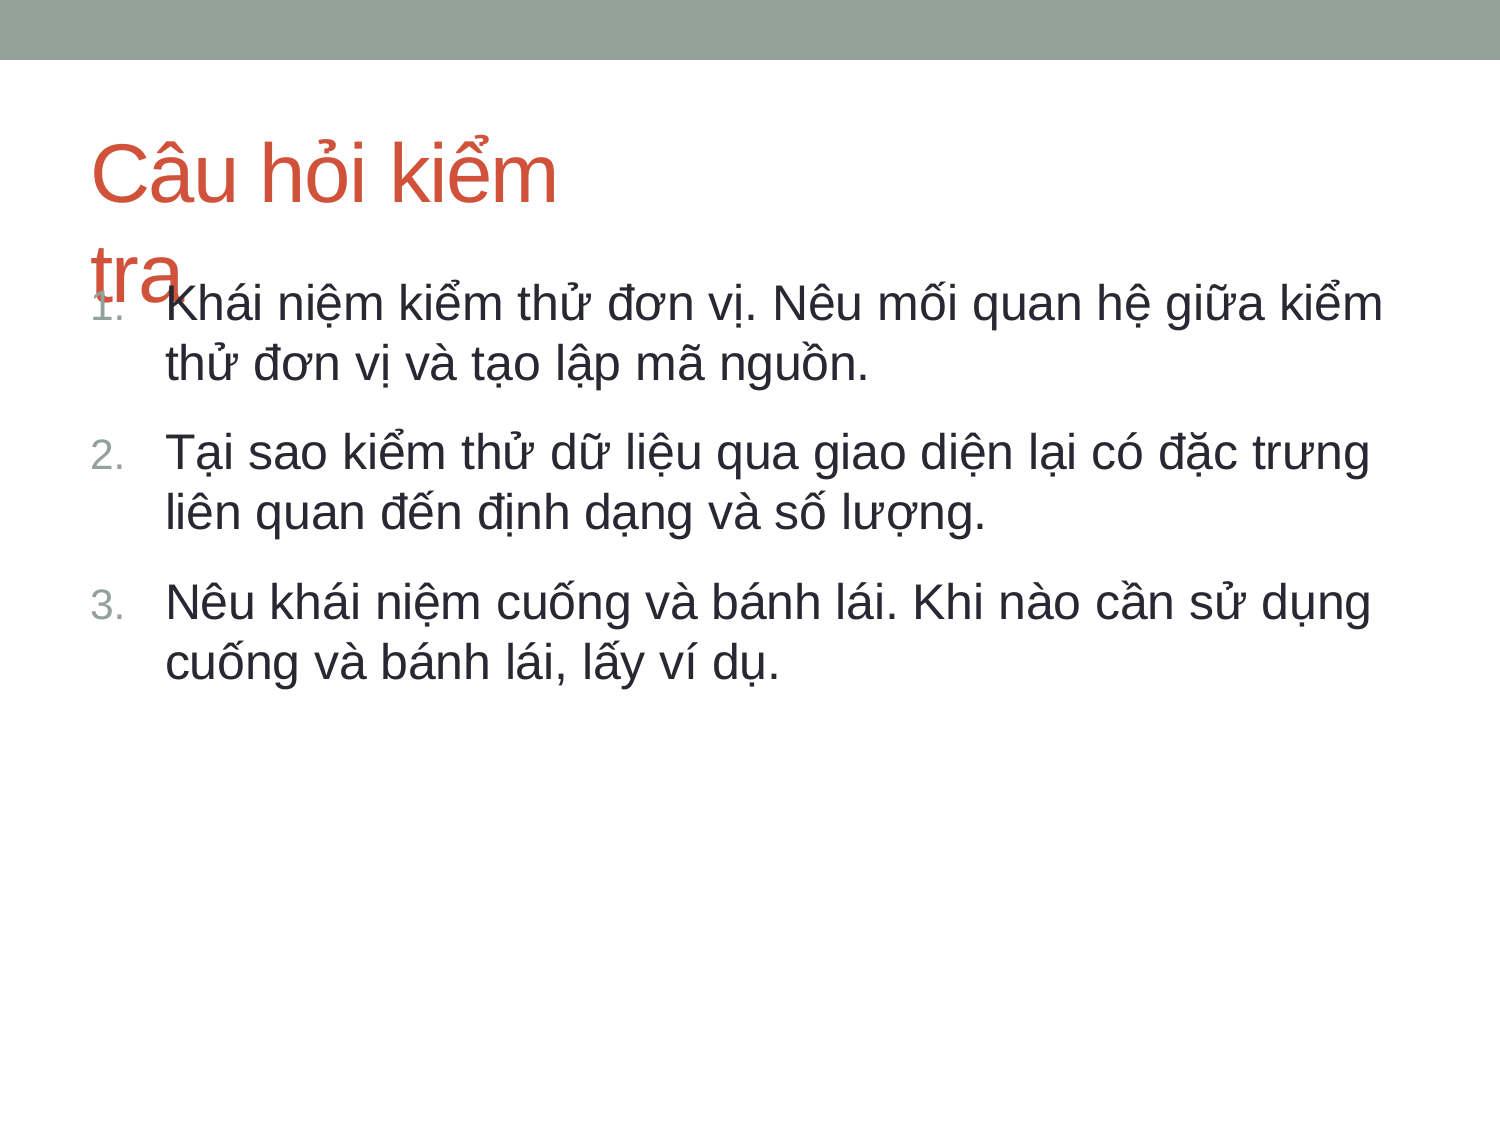

# Câu hỏi kiểm tra
Khái niệm kiểm thử đơn vị. Nêu mối quan hệ giữa kiểm  thử đơn vị và tạo lập mã nguồn.
Tại sao kiểm thử dữ liệu qua giao diện lại có đặc trưng  liên quan đến định dạng và số lượng.
Nêu khái niệm cuống và bánh lái. Khi nào cần sử dụng  cuống và bánh lái, lấy ví dụ.